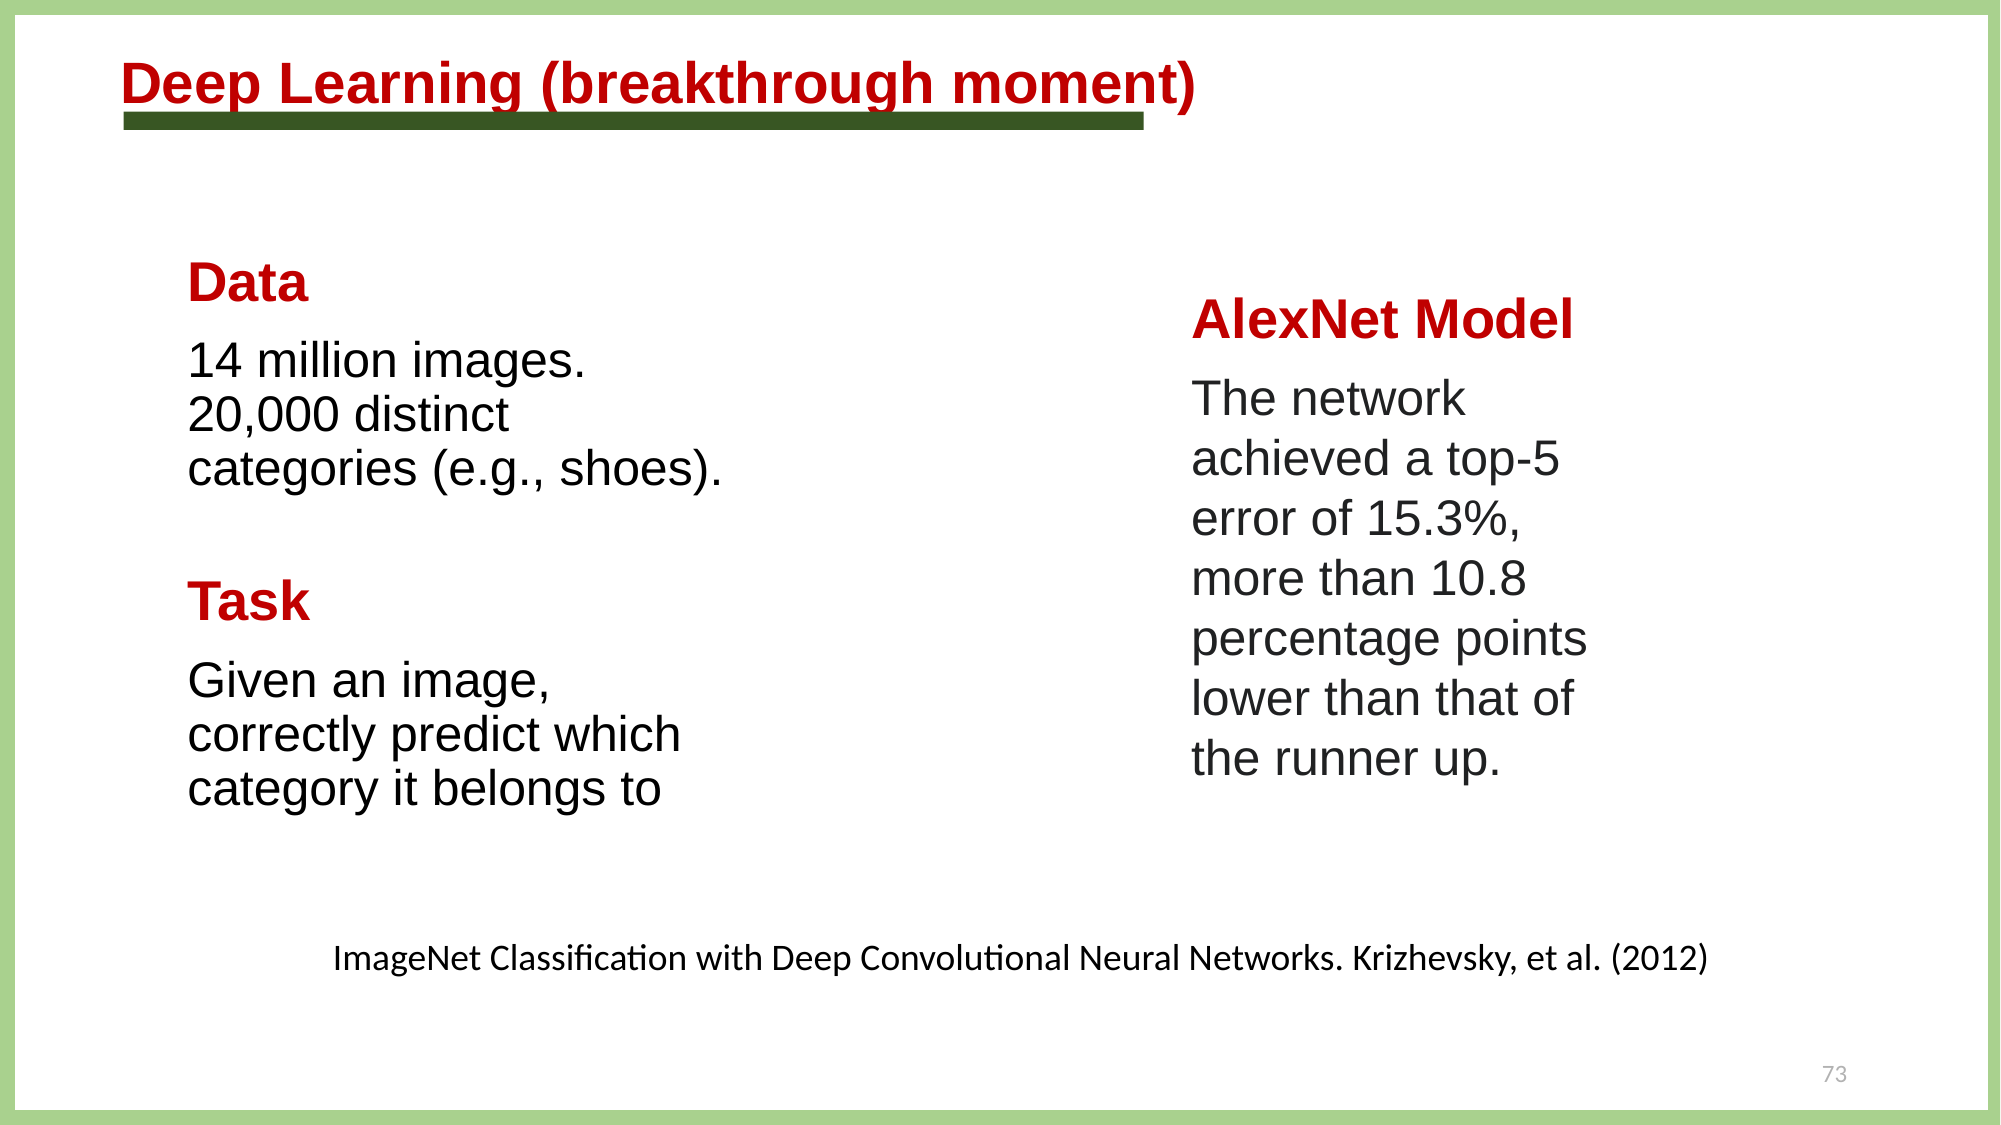

# Deep Learning (breakthrough moment)

Data
AlexNet Model
14 million images. 20,000 distinct categories (e.g., shoes).
The network achieved a top-5 error of 15.3%, more than 10.8 percentage points lower than that of the runner up.
Task
Given an image, correctly predict which category it belongs to
ImageNet Classification with Deep Convolutional Neural Networks. Krizhevsky, et al. (2012)
73